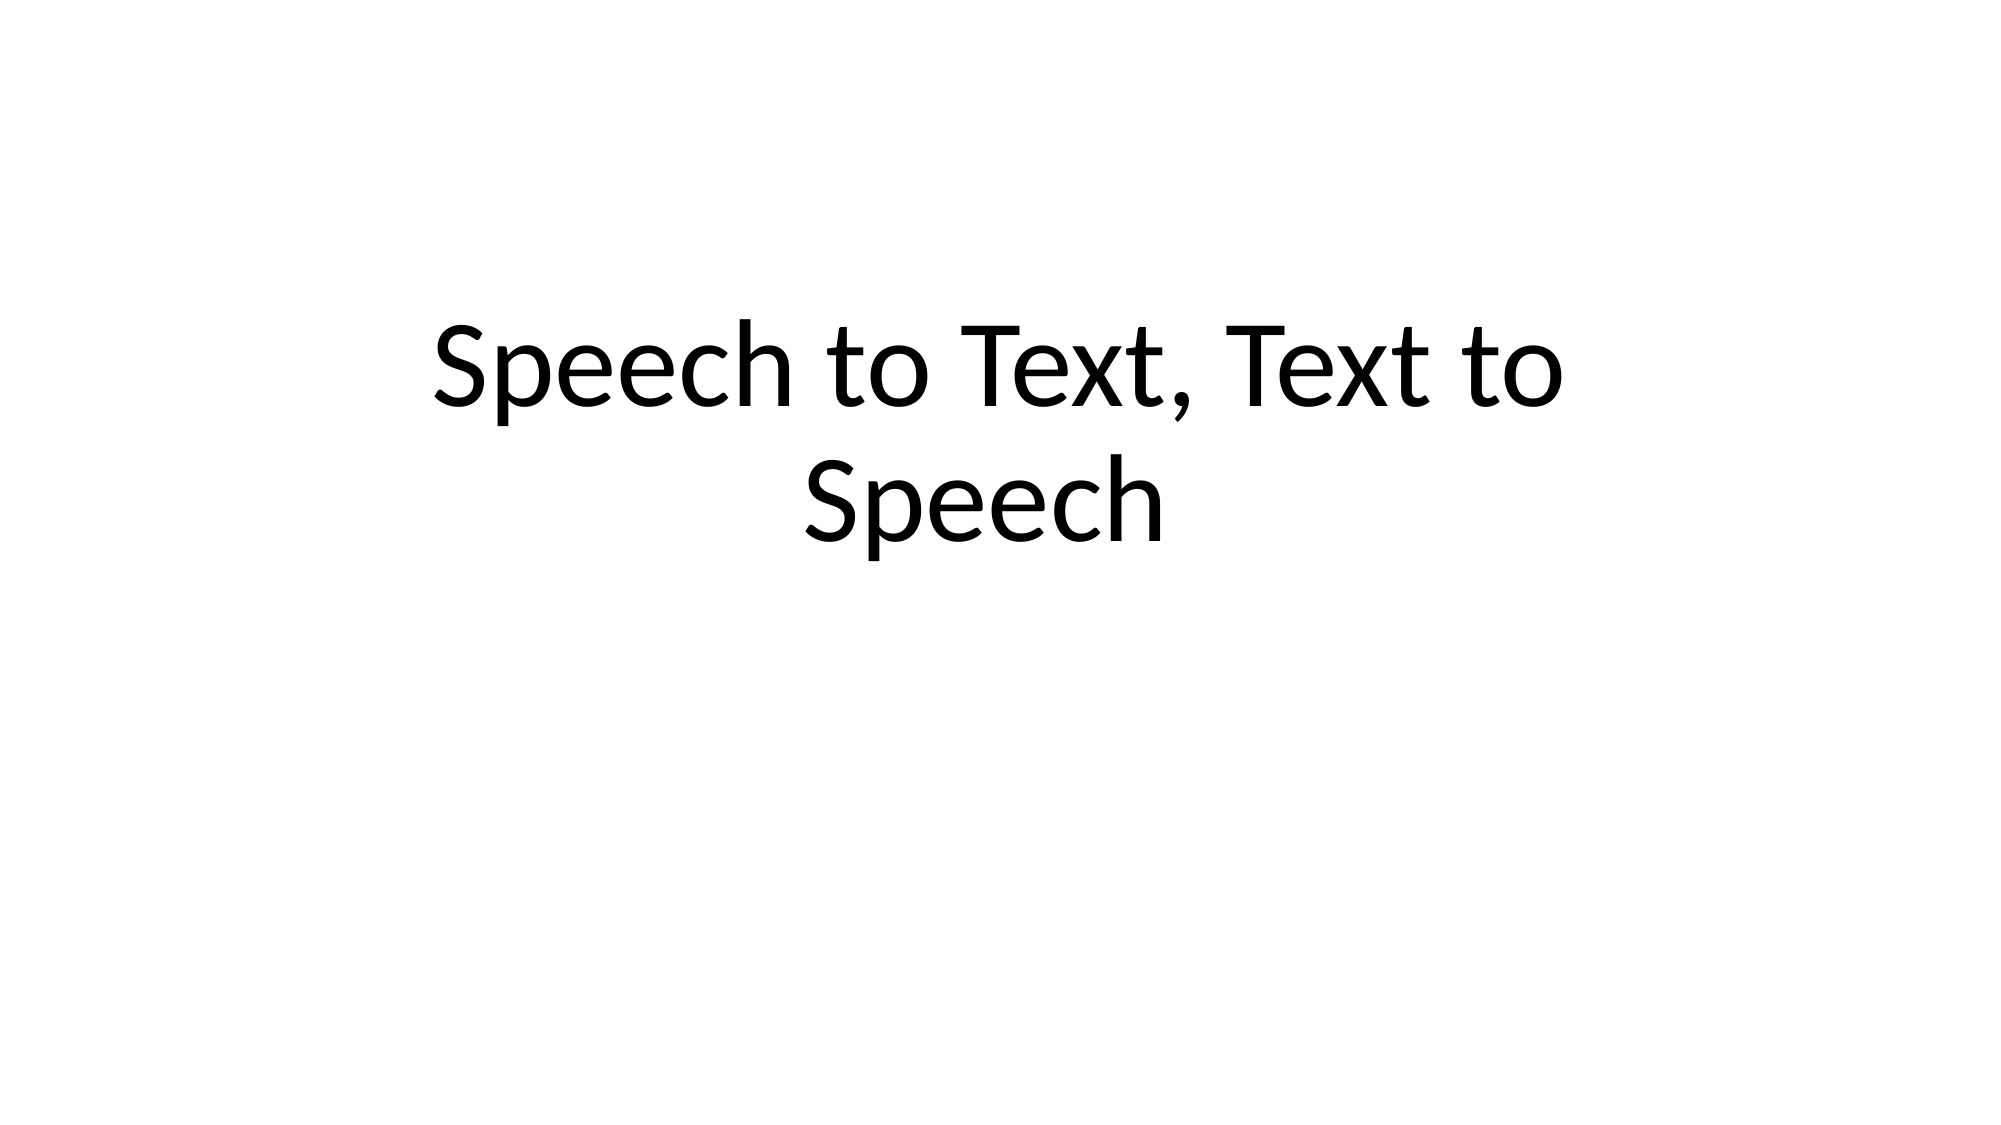

# Speech to Text, Text to Speech